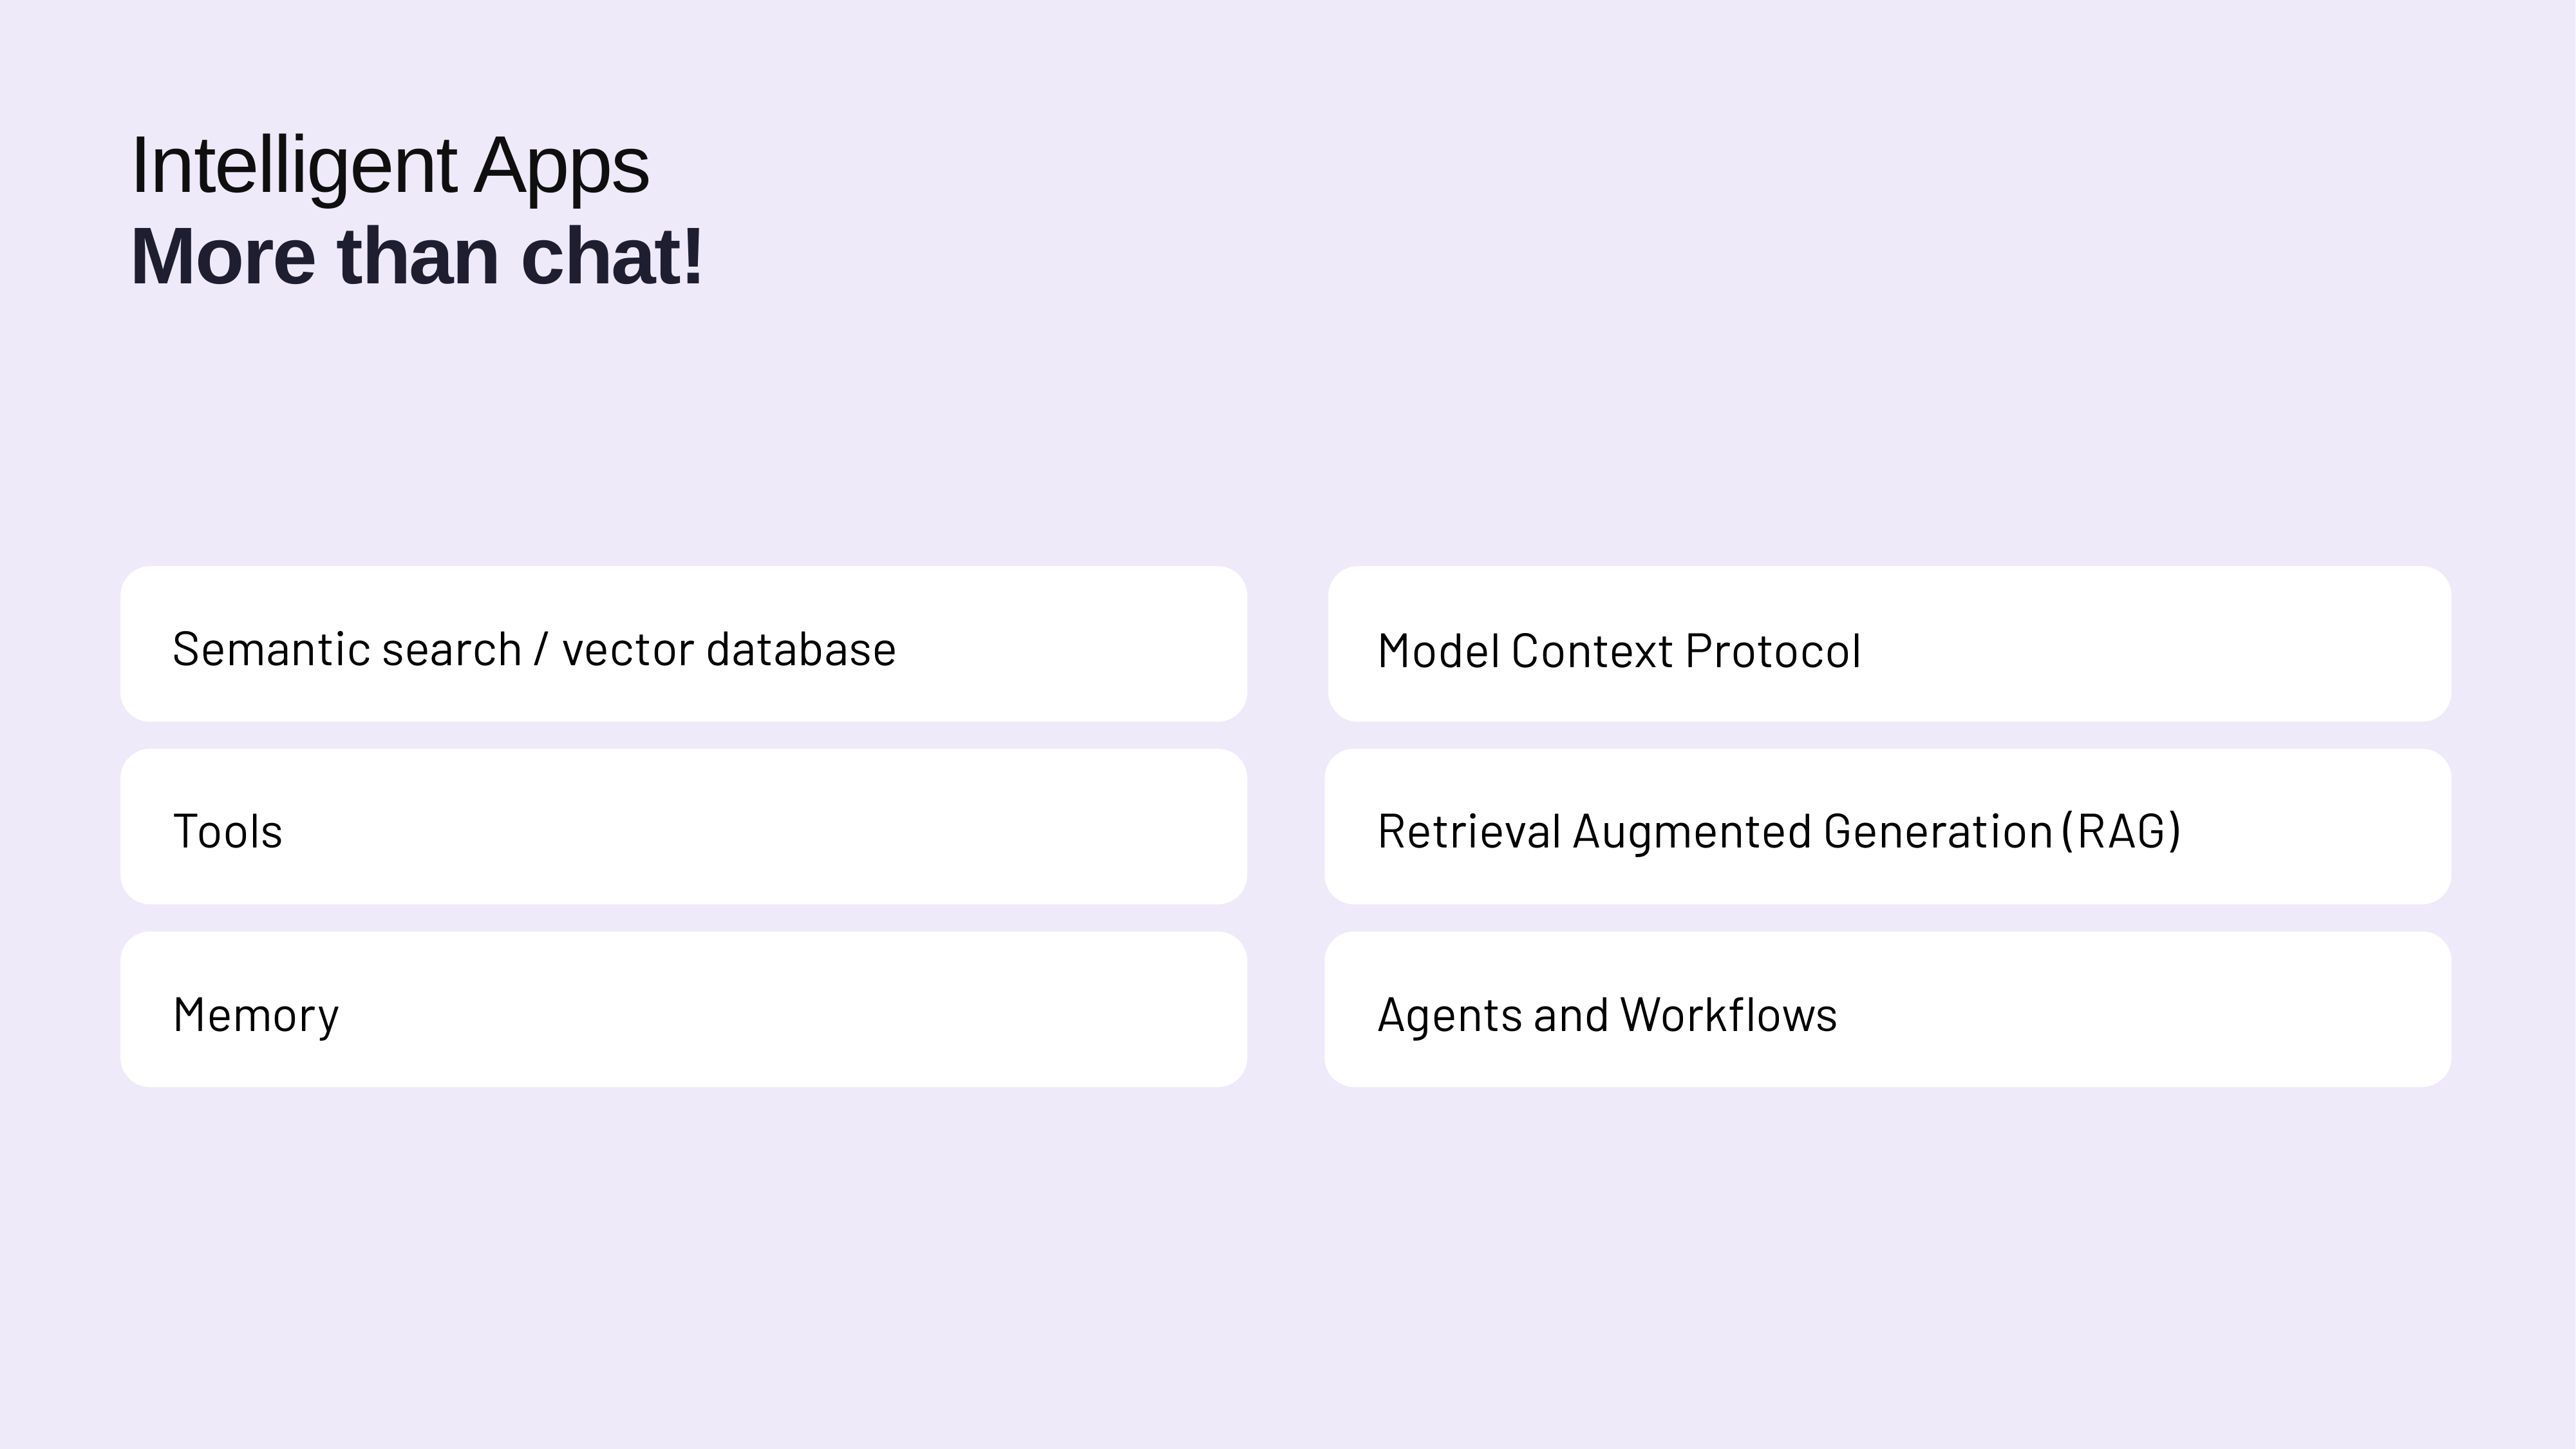

Intelligent Apps
More than chat!
Semantic search / vector database
Model Context Protocol
Tools
Retrieval Augmented Generation (RAG)
Memory
Agents and Workflows